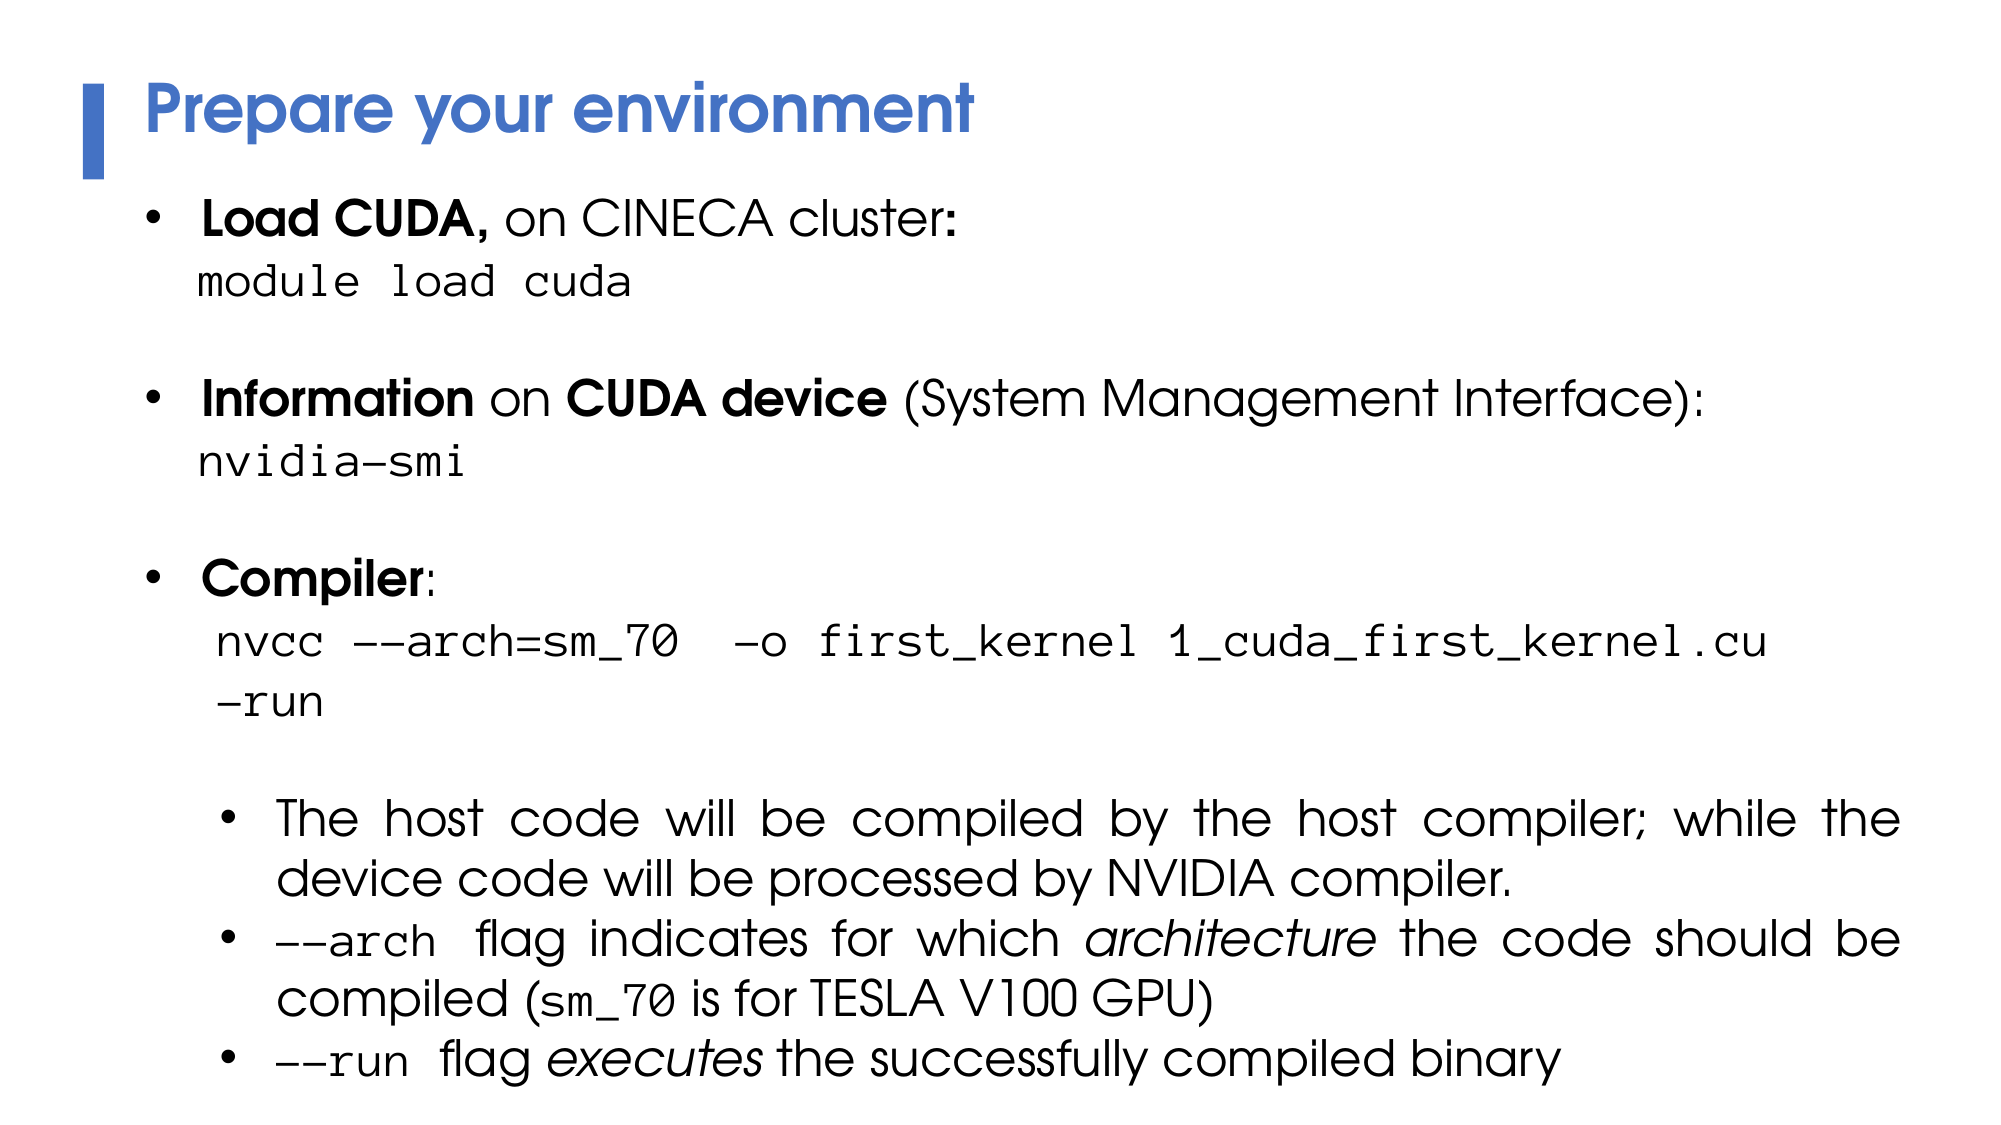

Prepare your environment

Load CUDA, on CINECA cluster:
  module load cuda

Information on CUDA device (System Management Interface):
    nvidia-smi

Compiler:
nvcc --arch=sm_70  -o first_kernel 1_cuda_first_kernel.cu    -run

The host code will be compiled by the host compiler; while the device code will be processed by NVIDIA compiler.
--arch flag indicates for which architecture the code should be compiled (sm_70 is for TESLA V100 GPU)
--run flag executes the successfully compiled binary